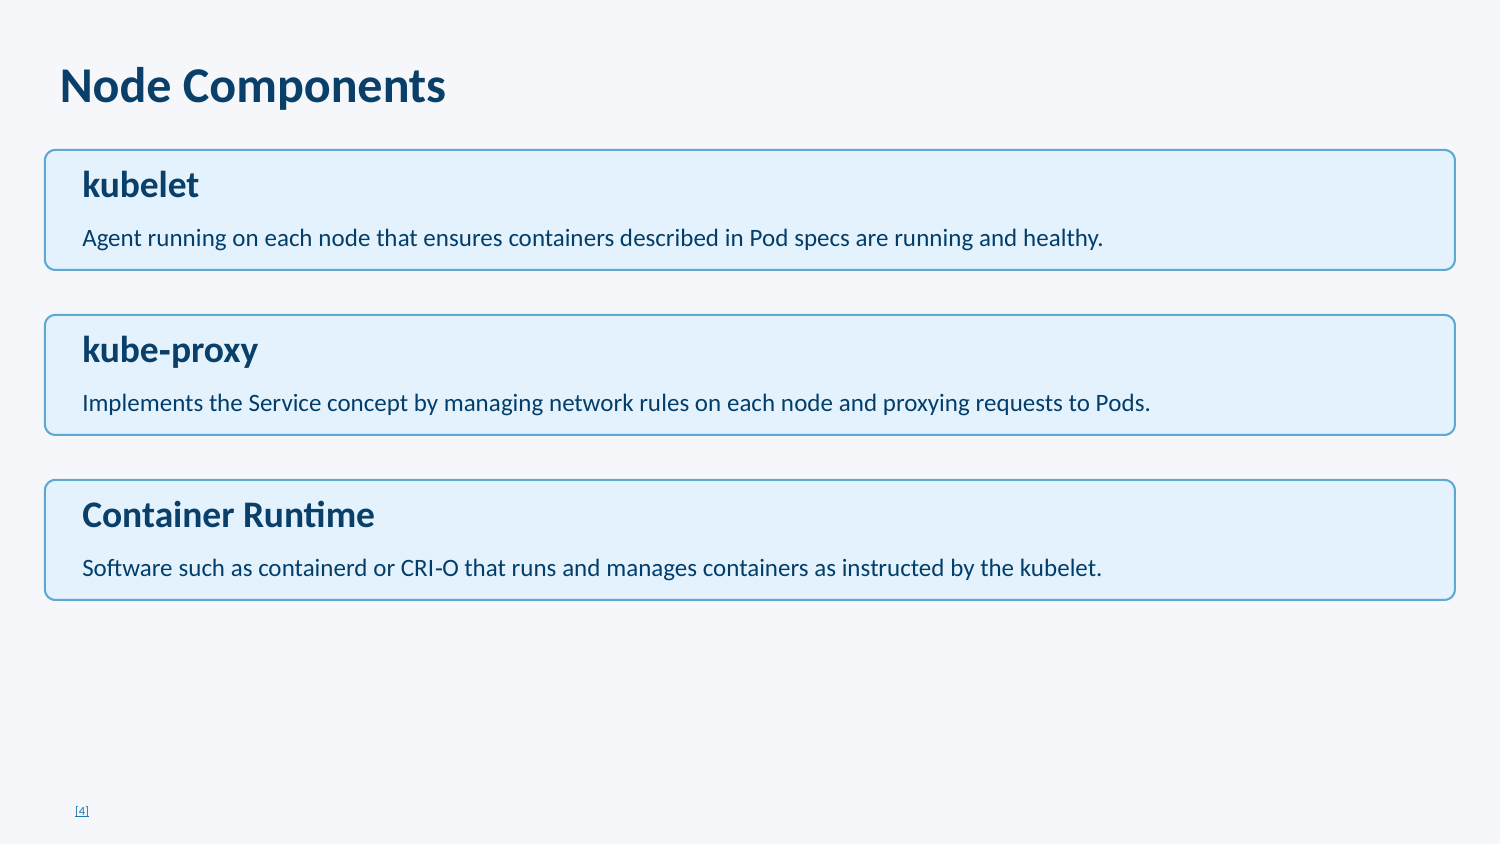

Node Components

kubelet
Agent running on each node that ensures containers described in Pod specs are running and healthy.

kube‑proxy
Implements the Service concept by managing network rules on each node and proxying requests to Pods.

Container Runtime
Software such as containerd or CRI‑O that runs and manages containers as instructed by the kubelet.
[4]